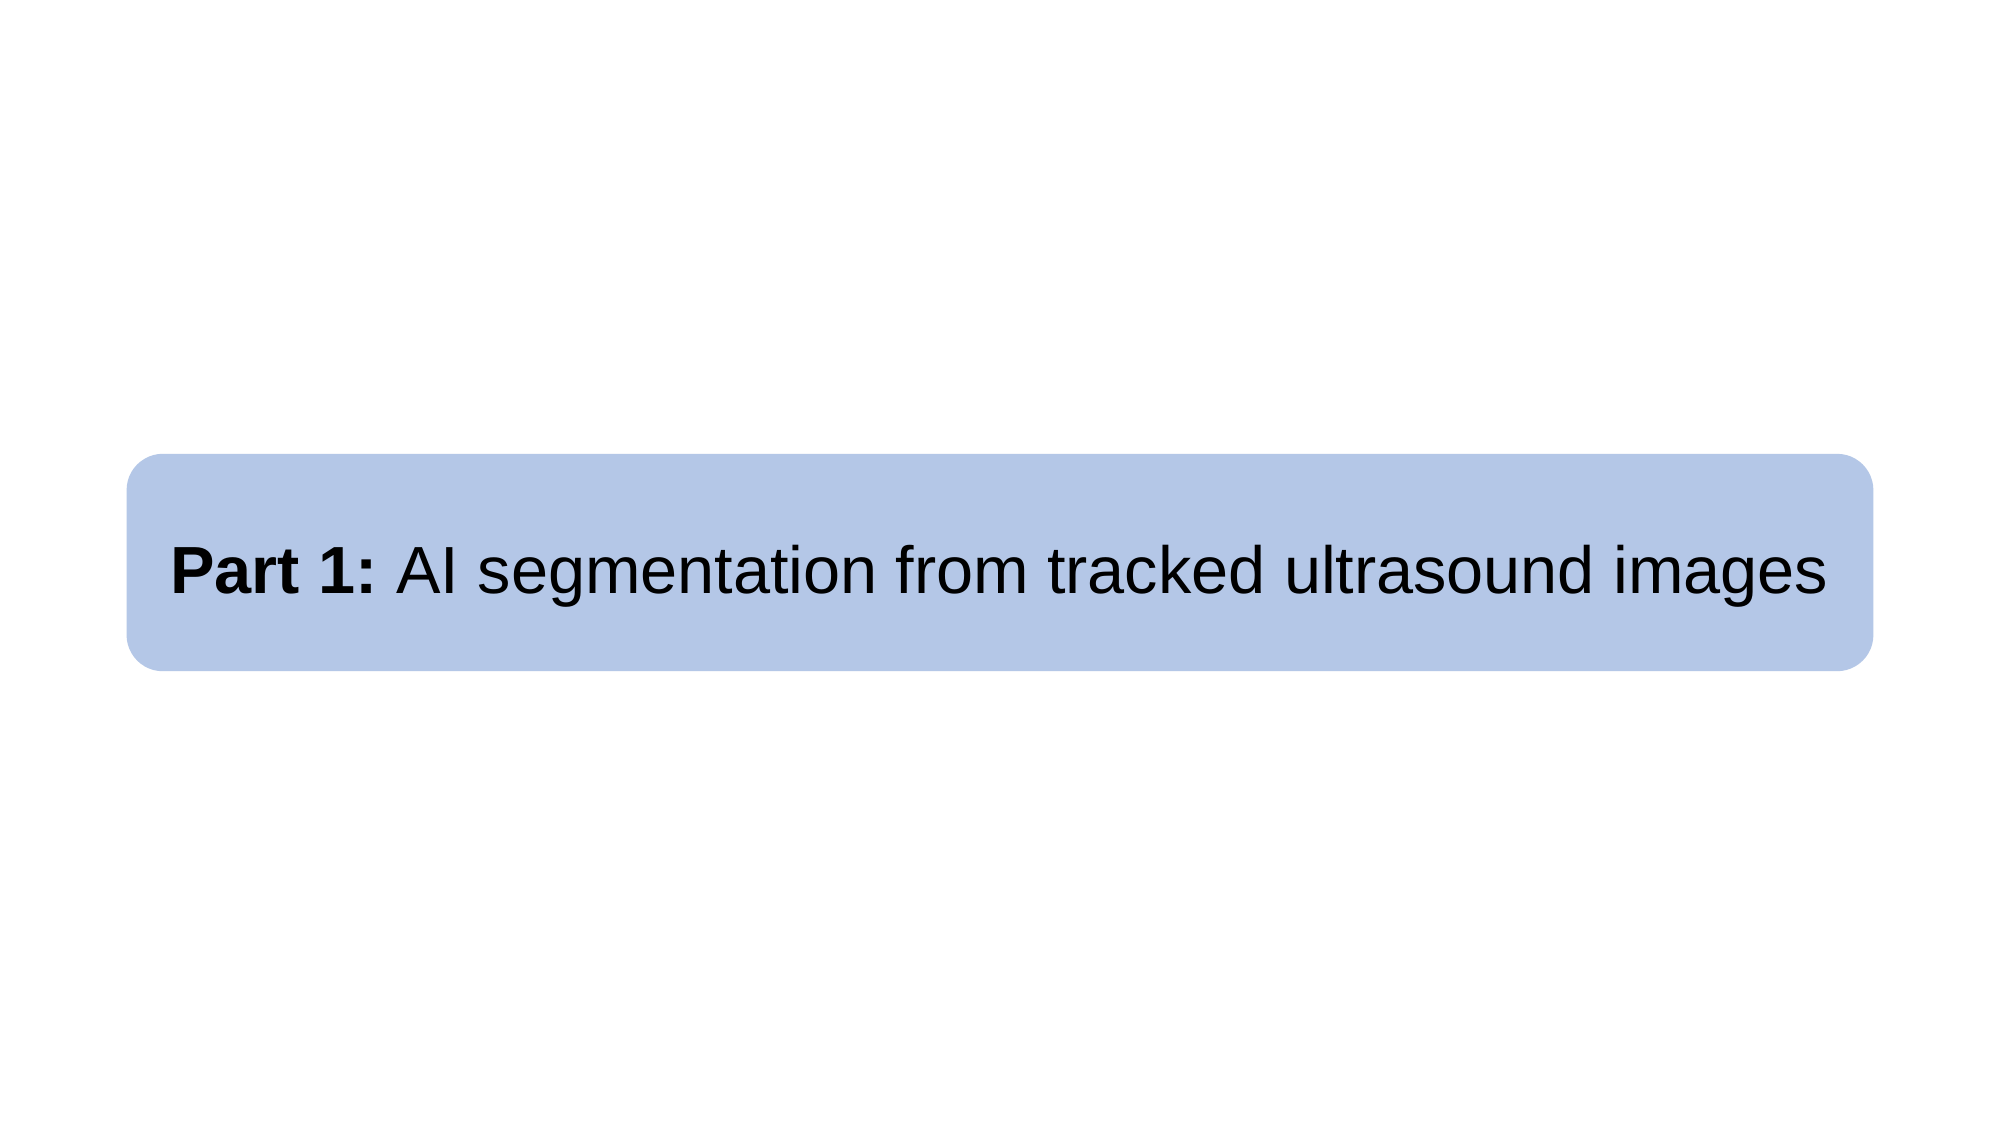

Part 1: AI segmentation from tracked ultrasound images